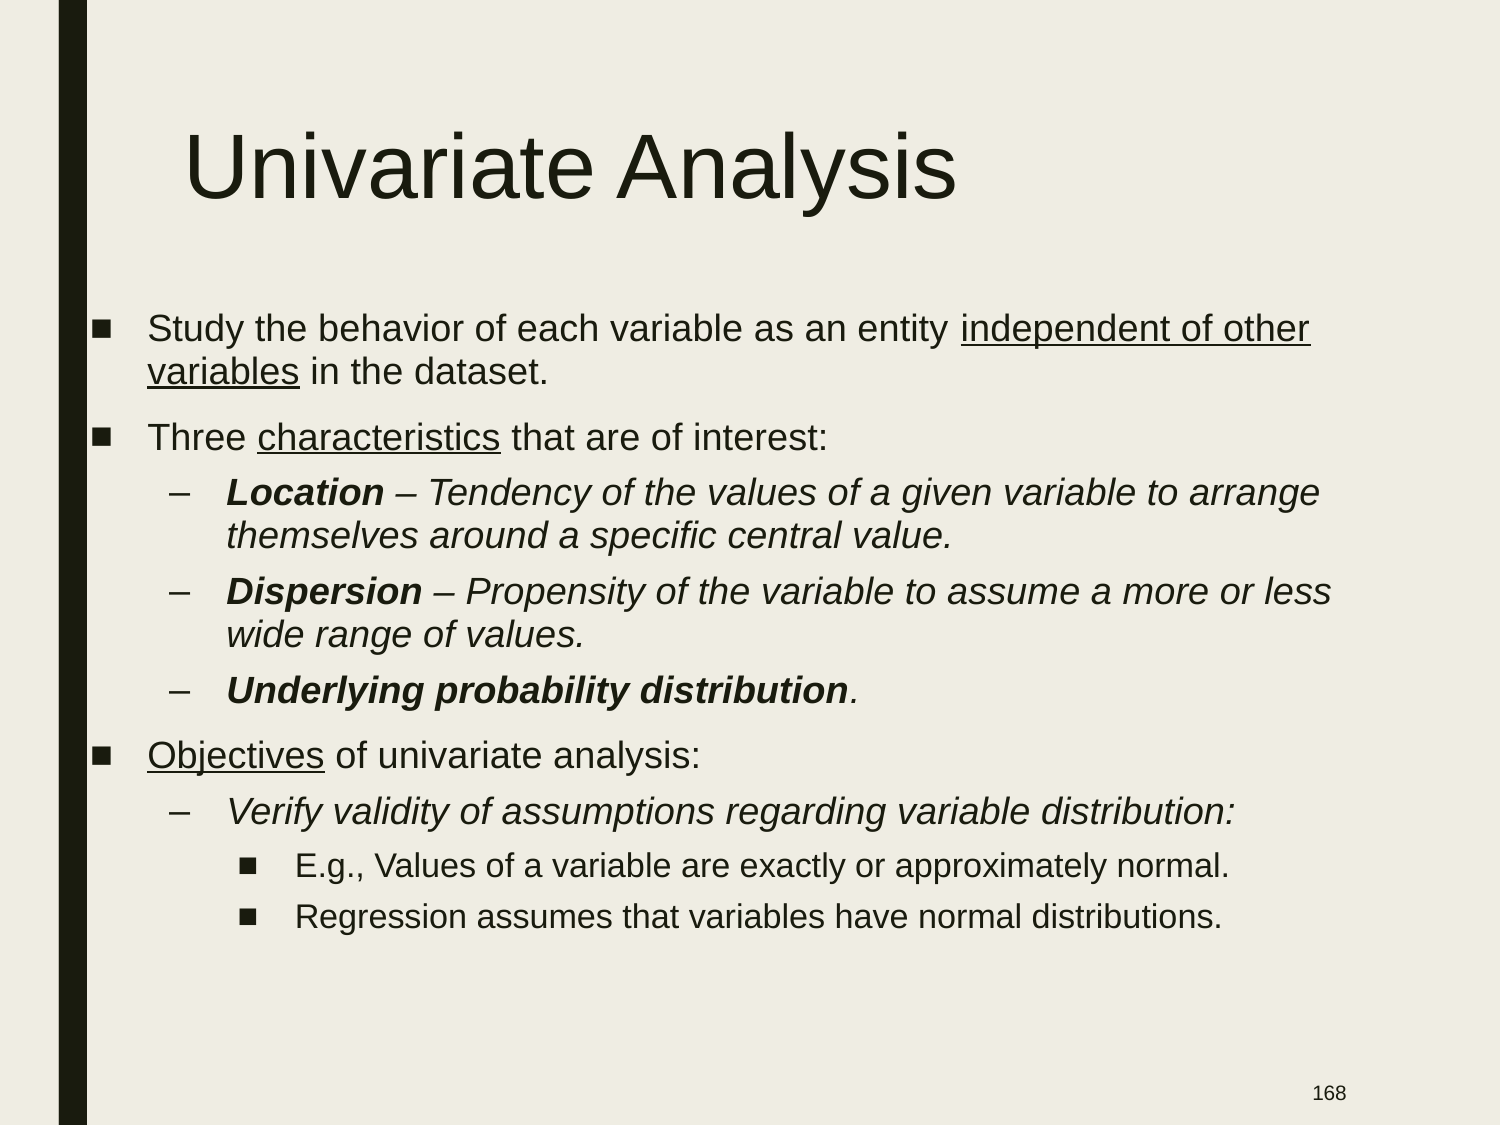

# Univariate Analysis
Study the behavior of each variable as an entity independent of other variables in the dataset.
Three characteristics that are of interest:
Location – Tendency of the values of a given variable to arrange themselves around a specific central value.
Dispersion – Propensity of the variable to assume a more or less wide range of values.
Underlying probability distribution.
Objectives of univariate analysis:
Verify validity of assumptions regarding variable distribution:
E.g., Values of a variable are exactly or approximately normal.
Regression assumes that variables have normal distributions.
168